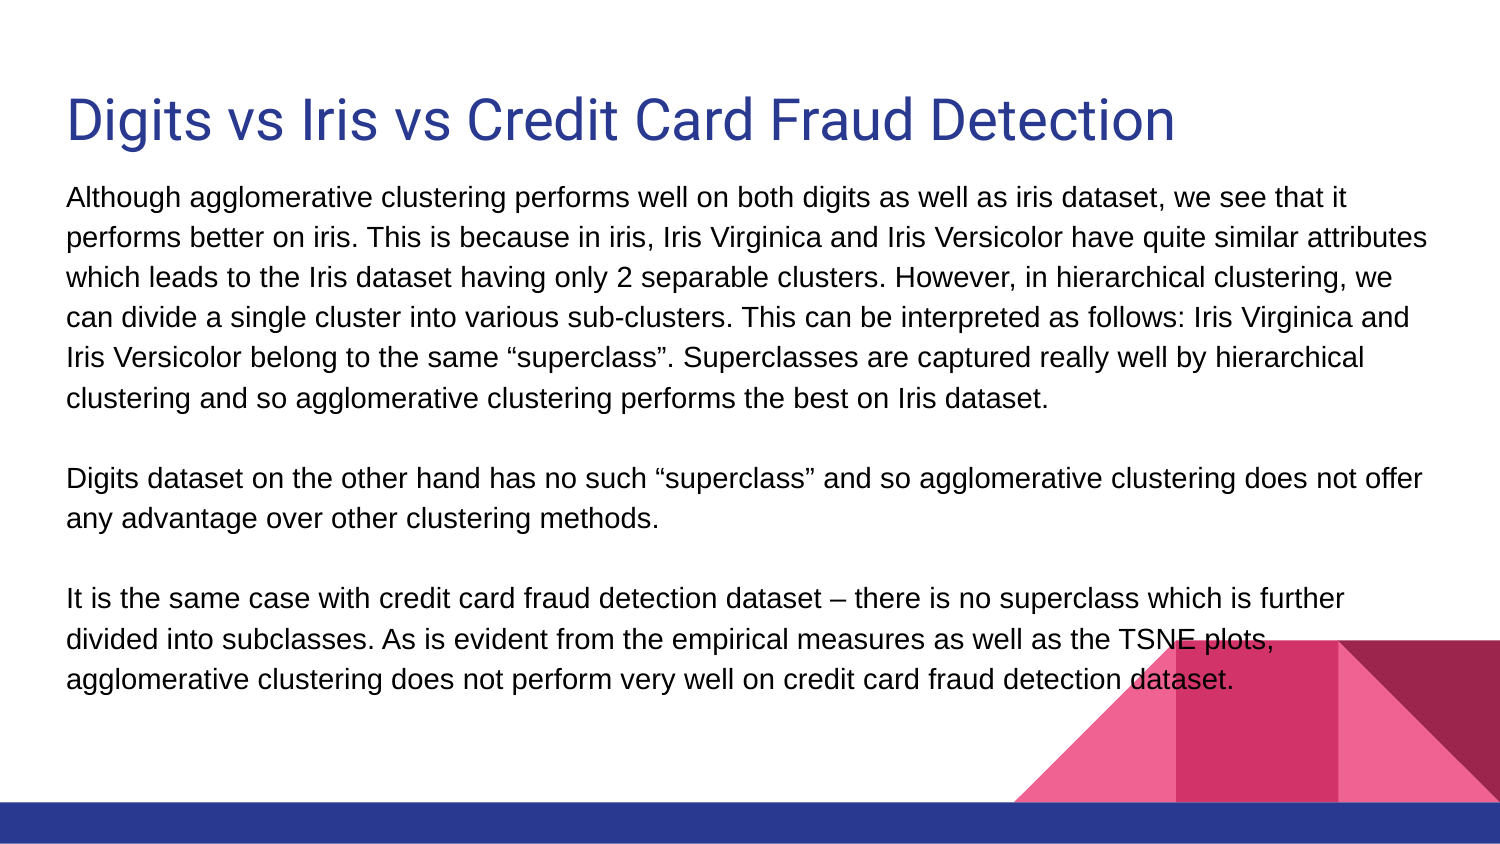

# Digits vs Iris vs Credit Card Fraud Detection

Although agglomerative clustering performs well on both digits as well as iris dataset, we see that it performs better on iris. This is because in iris, Iris Virginica and Iris Versicolor have quite similar attributes which leads to the Iris dataset having only 2 separable clusters. However, in hierarchical clustering, we can divide a single cluster into various sub-clusters. This can be interpreted as follows: Iris Virginica and Iris Versicolor belong to the same “superclass”. Superclasses are captured really well by hierarchical clustering and so agglomerative clustering performs the best on Iris dataset.

Digits dataset on the other hand has no such “superclass” and so agglomerative clustering does not offer any advantage over other clustering methods.

It is the same case with credit card fraud detection dataset – there is no superclass which is further divided into subclasses. As is evident from the empirical measures as well as the TSNE plots, agglomerative clustering does not perform very well on credit card fraud detection dataset.